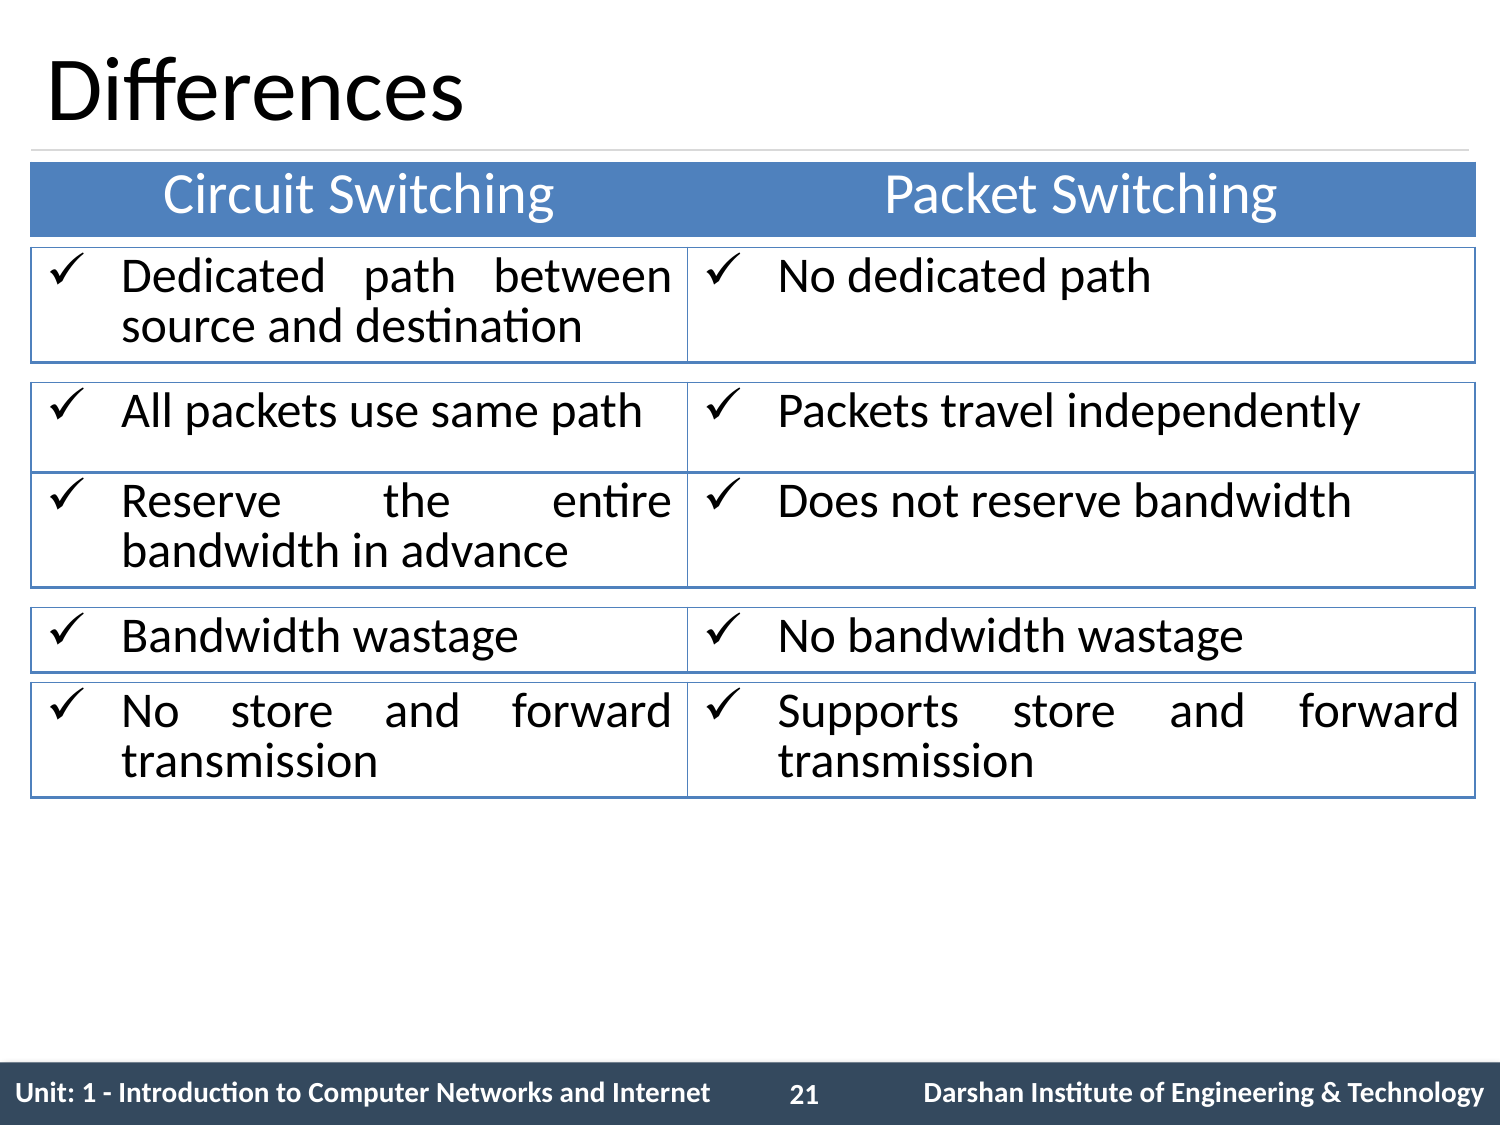

# Differences
| Circuit Switching | Packet Switching |
| --- | --- |
| Dedicated path between source and destination | No dedicated path |
| --- | --- |
| All packets use same path | Packets travel independently |
| --- | --- |
| Reserve the entire bandwidth in advance | Does not reserve bandwidth |
| --- | --- |
| Bandwidth wastage | No bandwidth wastage |
| --- | --- |
| No store and forward transmission | Supports store and forward transmission |
| --- | --- |